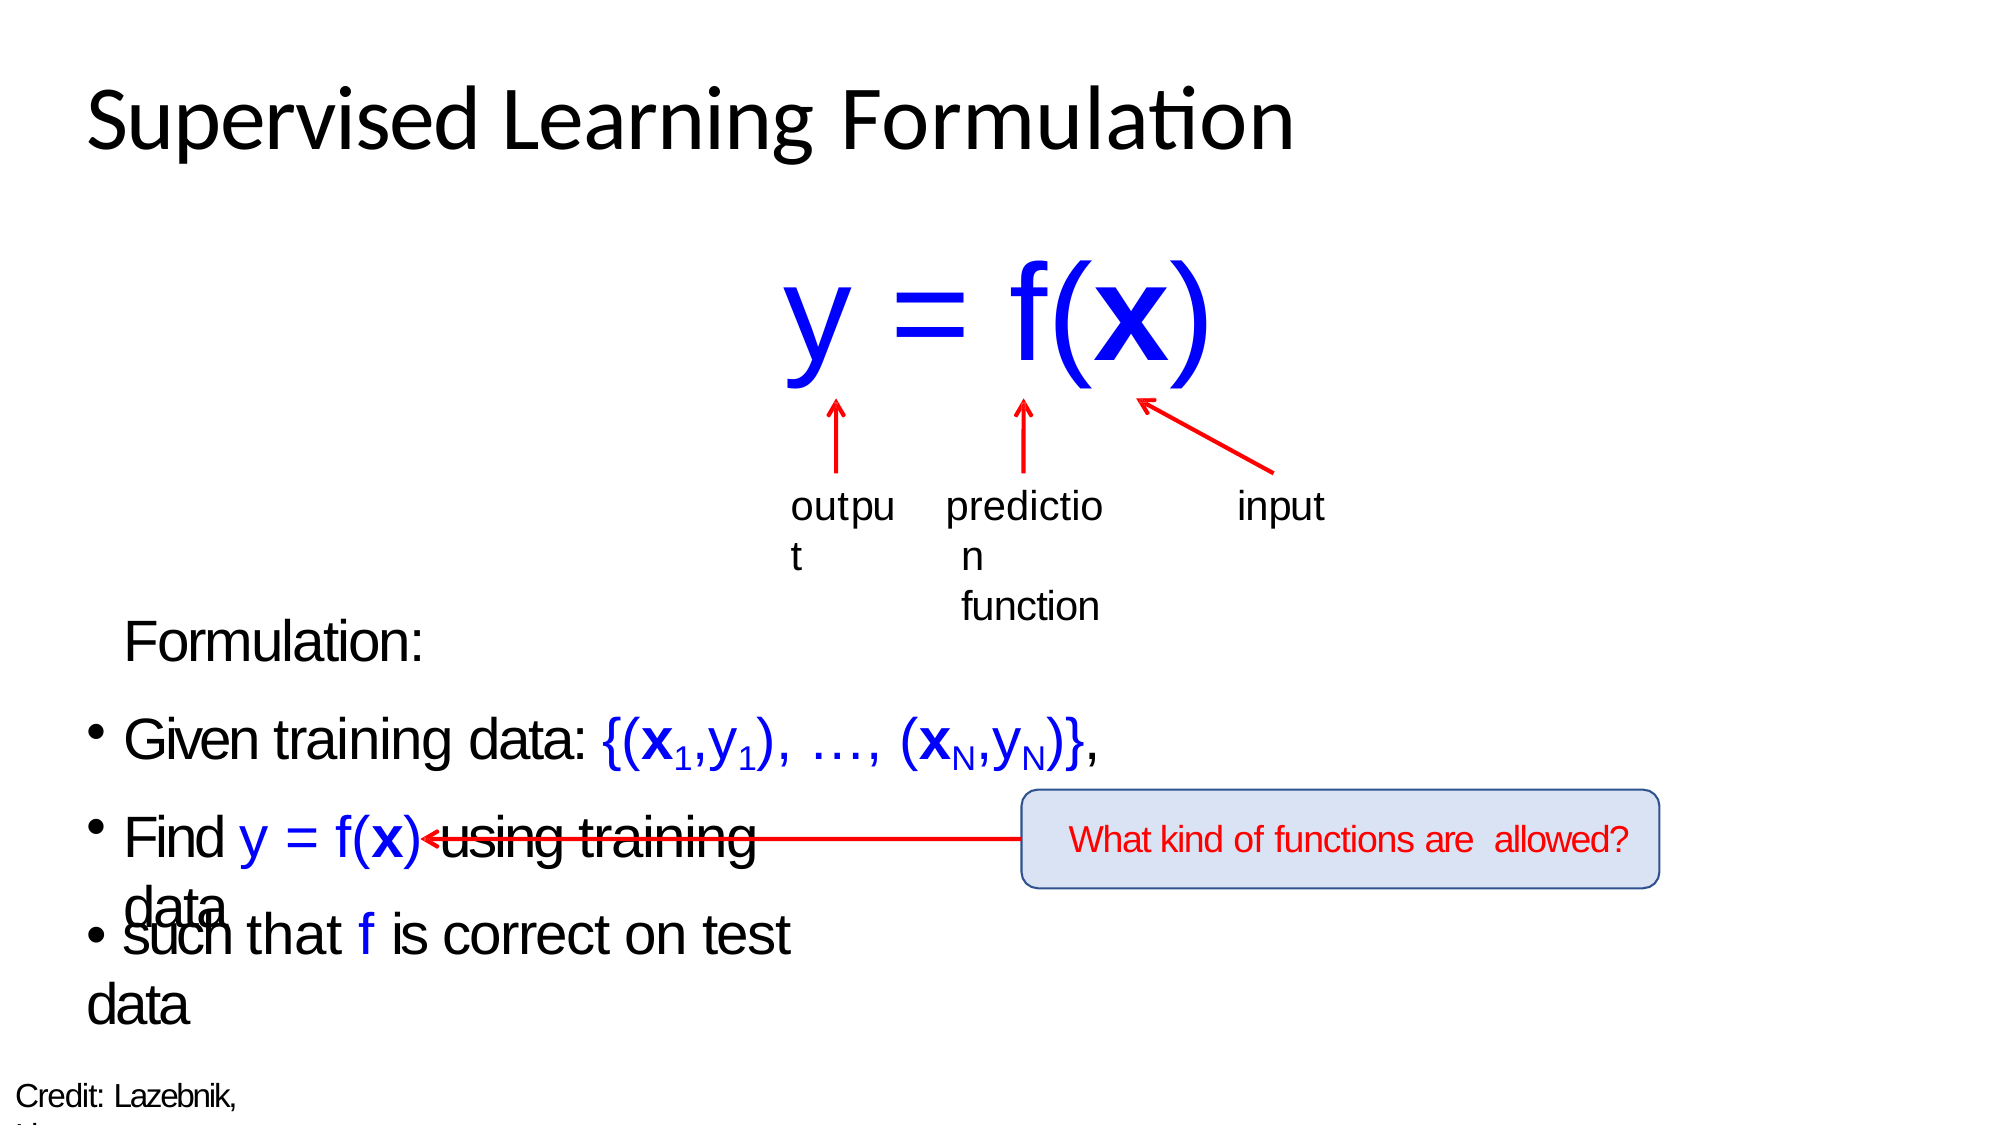

# Supervised Learning Formulation
y = f(x)

output
prediction  function
input
Formulation:
Given training data: {(x1,y1), …, (xN,yN)},

Find y = f(x) using training data
What kind of functions are  allowed?

• such that f is correct on test data
Credit: Lazebnik, Liang